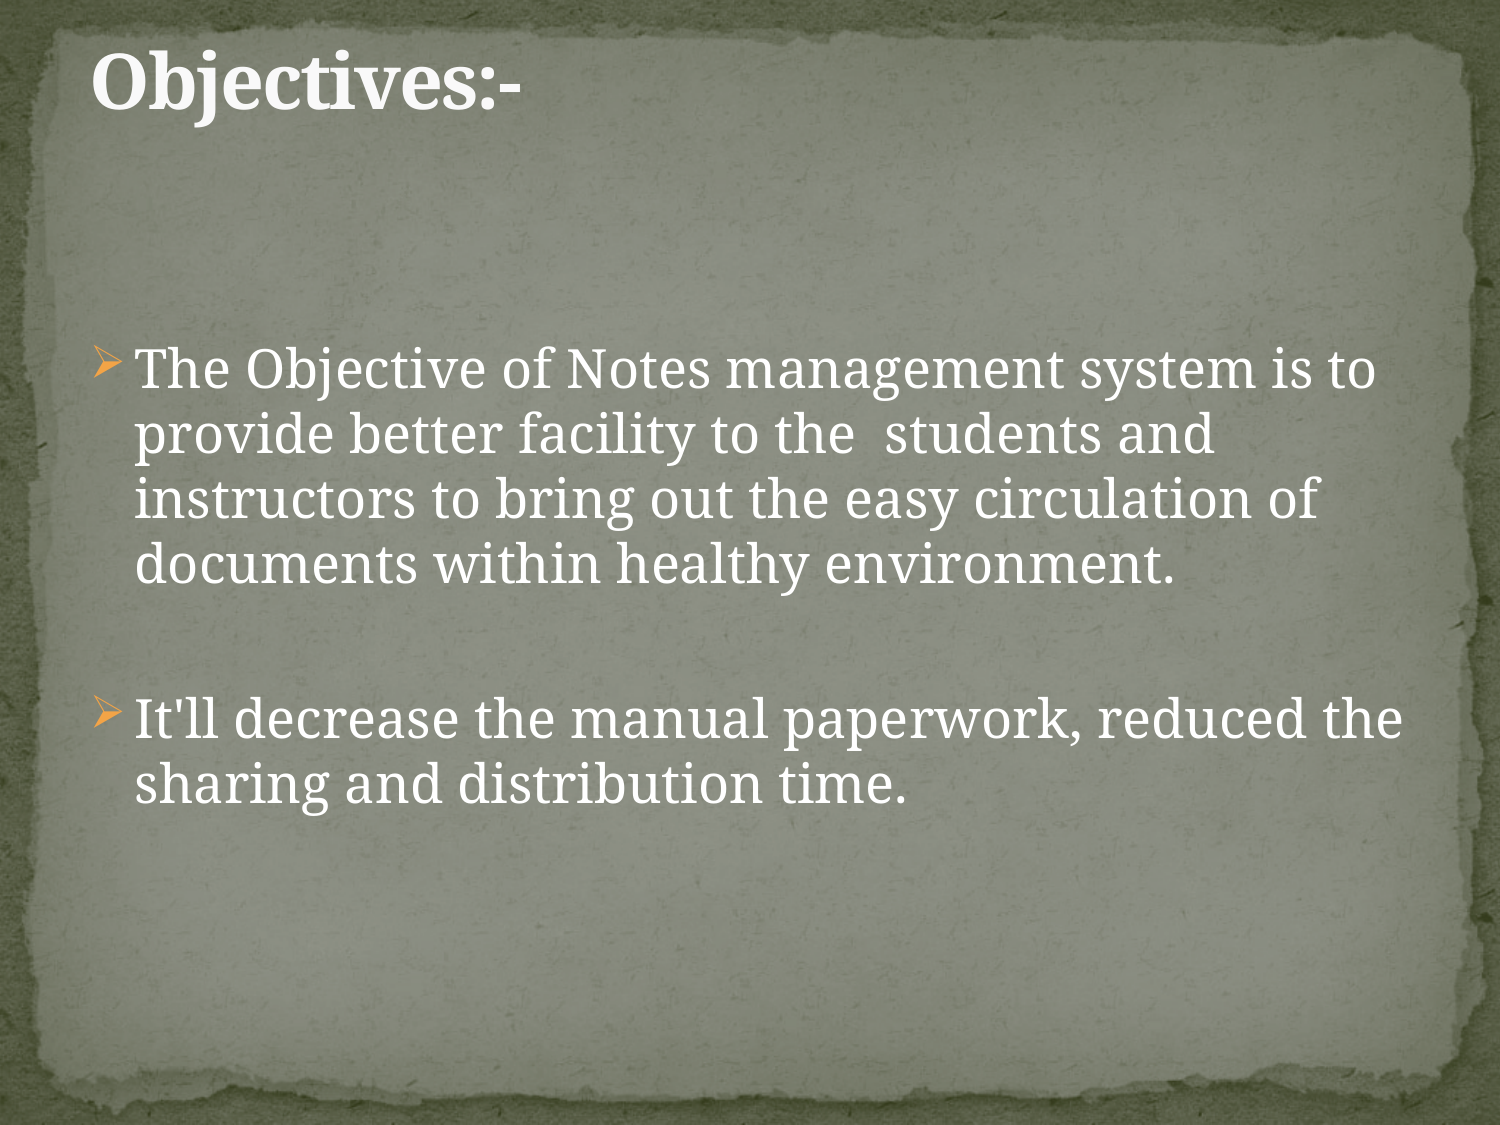

# Objectives:-

The Objective of Notes management system is to provide better facility to the  students and instructors to bring out the easy circulation of documents within healthy environment.

It'll decrease the manual paperwork, reduced the sharing and distribution time.